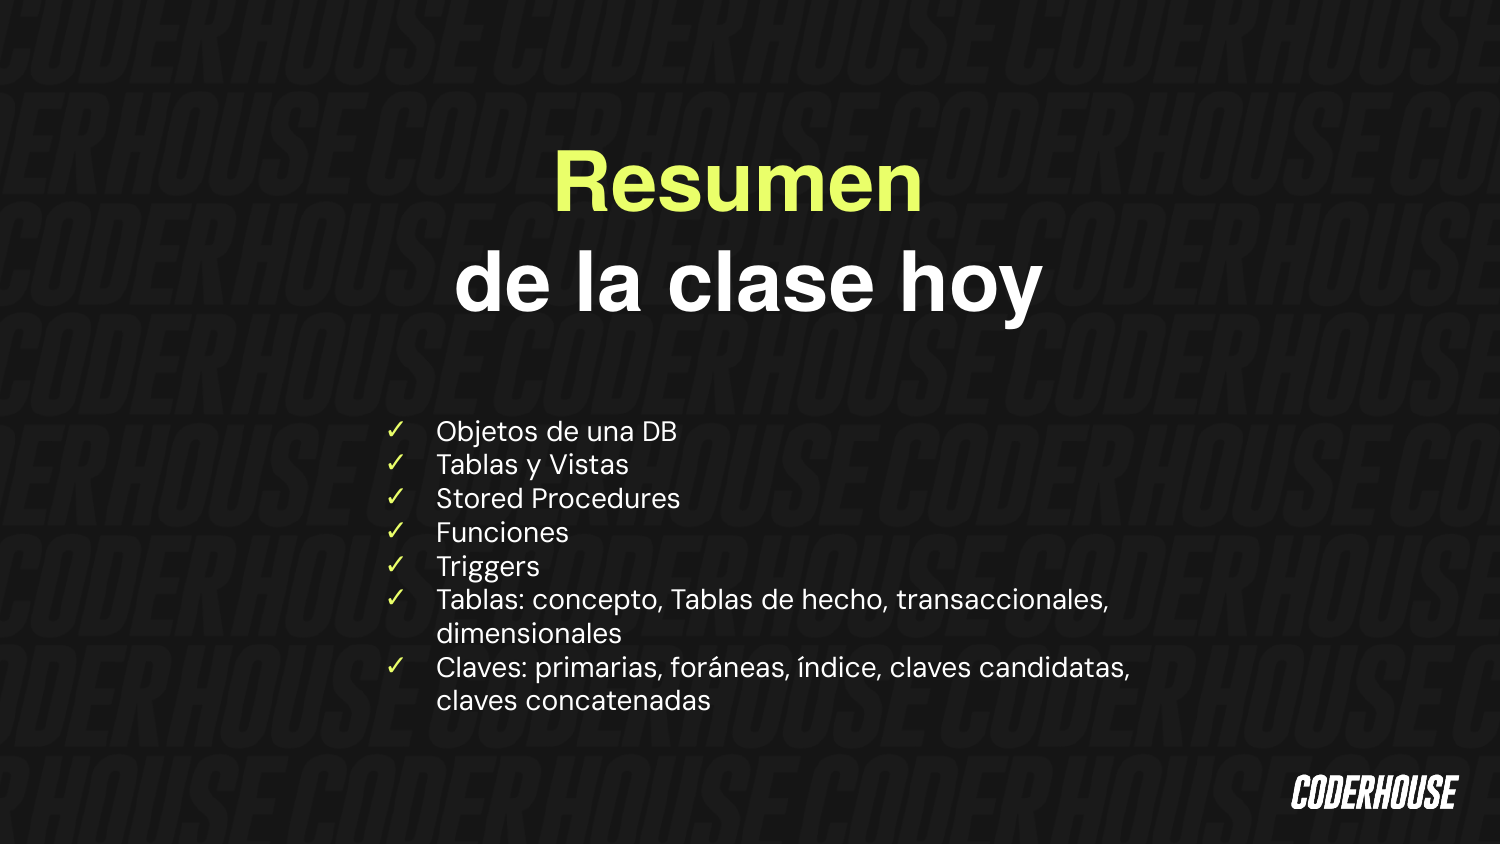

Resumen
de la clase hoy
Objetos de una DB
Tablas y Vistas
Stored Procedures
Funciones
Triggers
Tablas: concepto, Tablas de hecho, transaccionales, dimensionales
Claves: primarias, foráneas, índice, claves candidatas, claves concatenadas